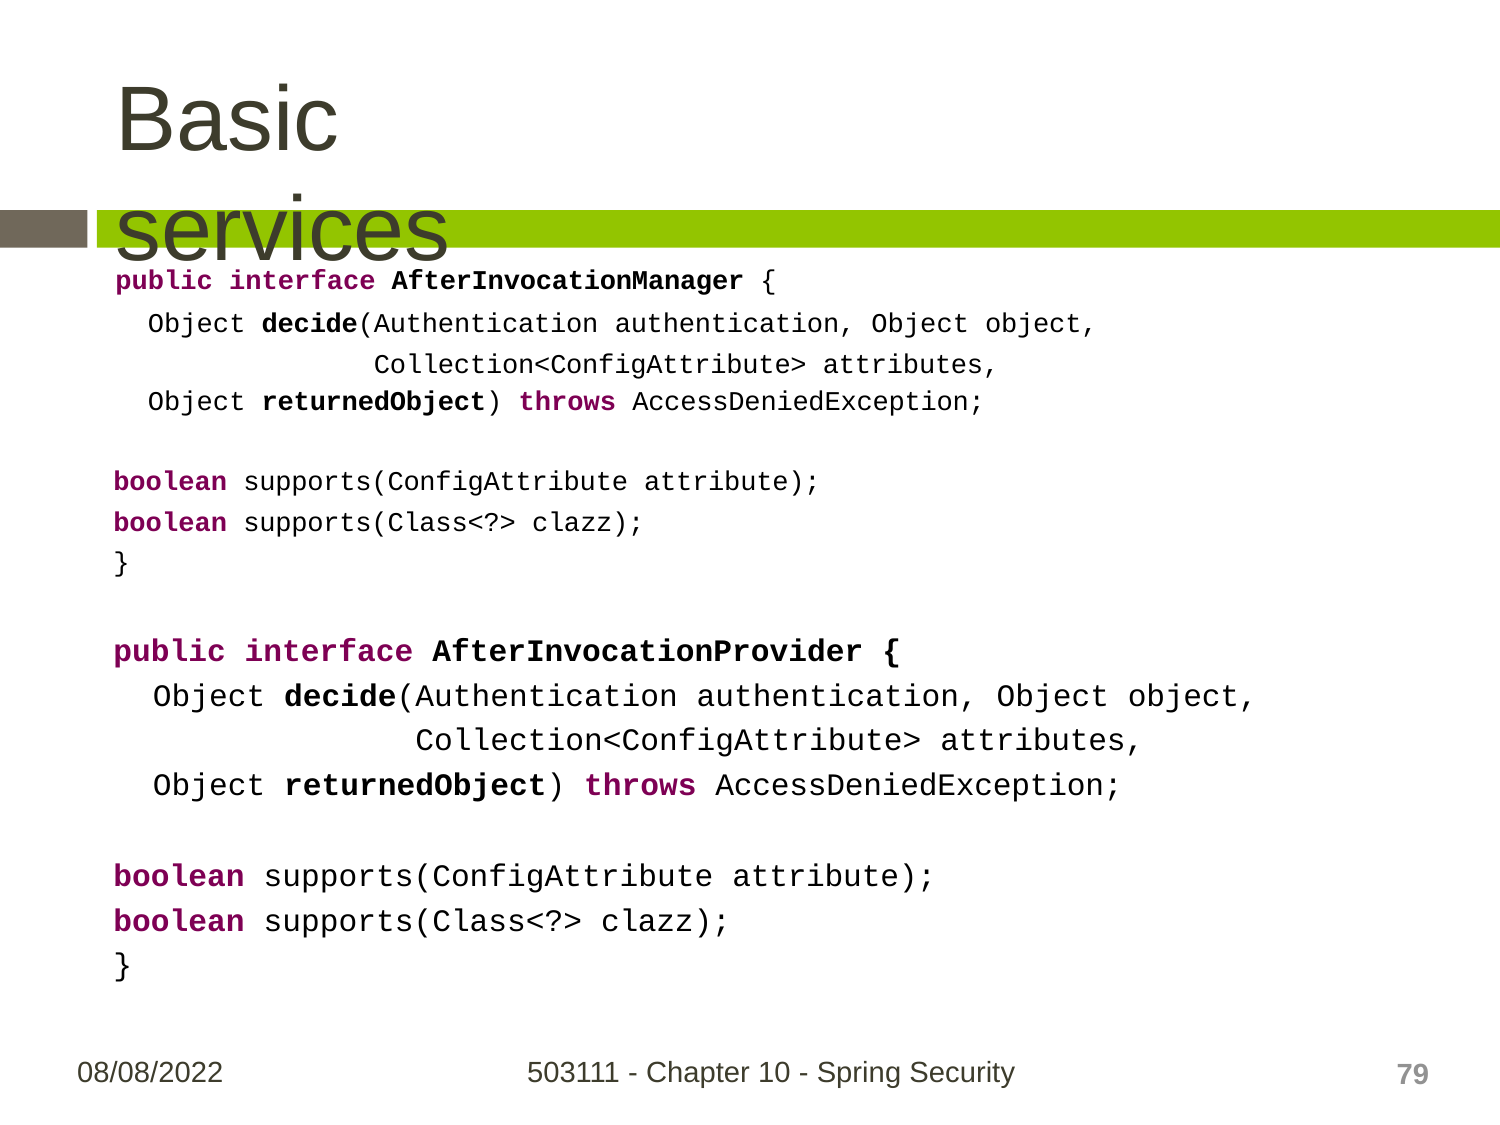

# Basic services
public interface AfterInvocationManager {
Object decide(Authentication authentication, Object object, Collection<ConfigAttribute> attributes,
Object returnedObject) throws AccessDeniedException;

boolean supports(ConfigAttribute attribute);
boolean supports(Class<?> clazz);
}

public interface AfterInvocationProvider {
Object decide(Authentication authentication, Object object, Collection<ConfigAttribute> attributes,
Object returnedObject) throws AccessDeniedException;

boolean supports(ConfigAttribute attribute);
boolean supports(Class<?> clazz);
}
79
08/08/2022
503111 - Chapter 10 - Spring Security